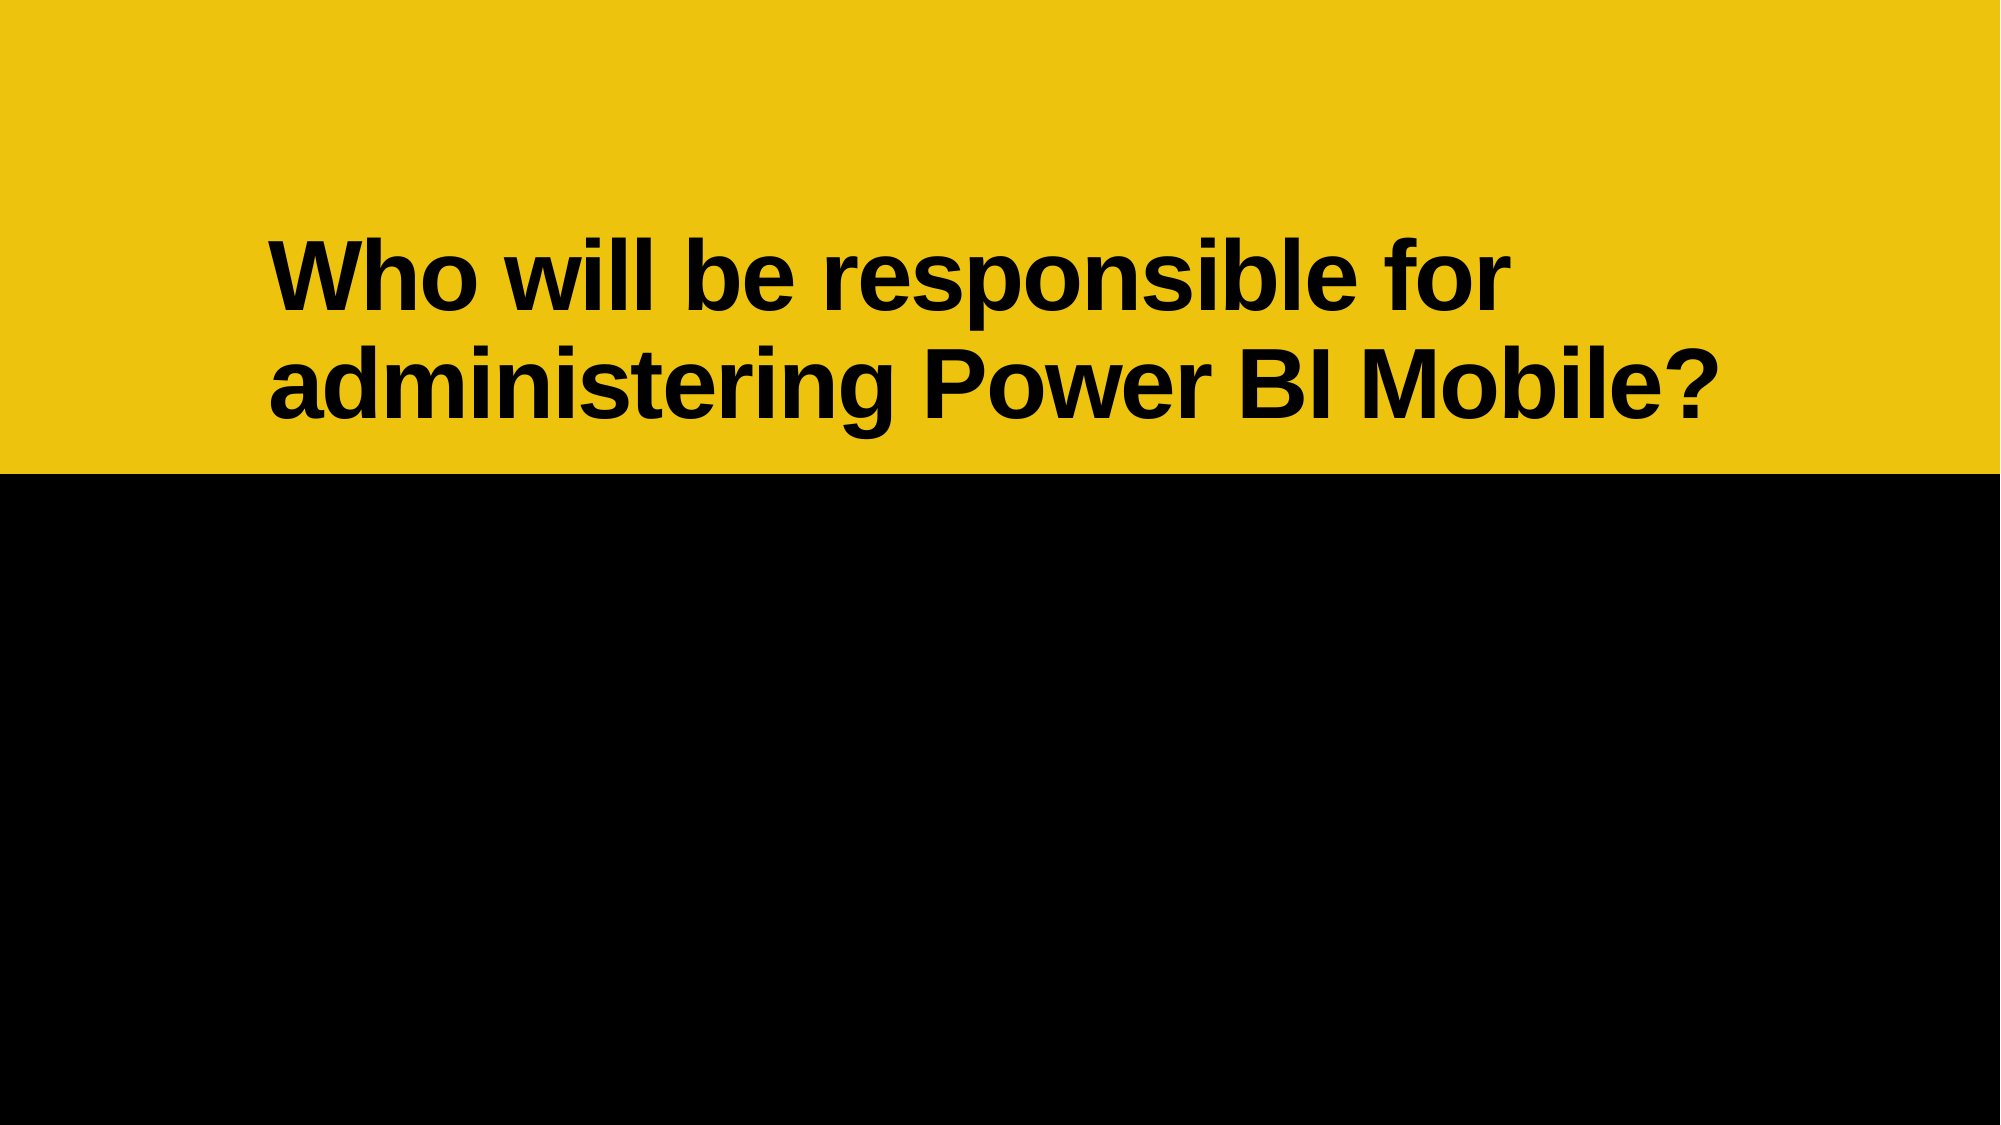

# Who will be responsible for administering Power BI Mobile?